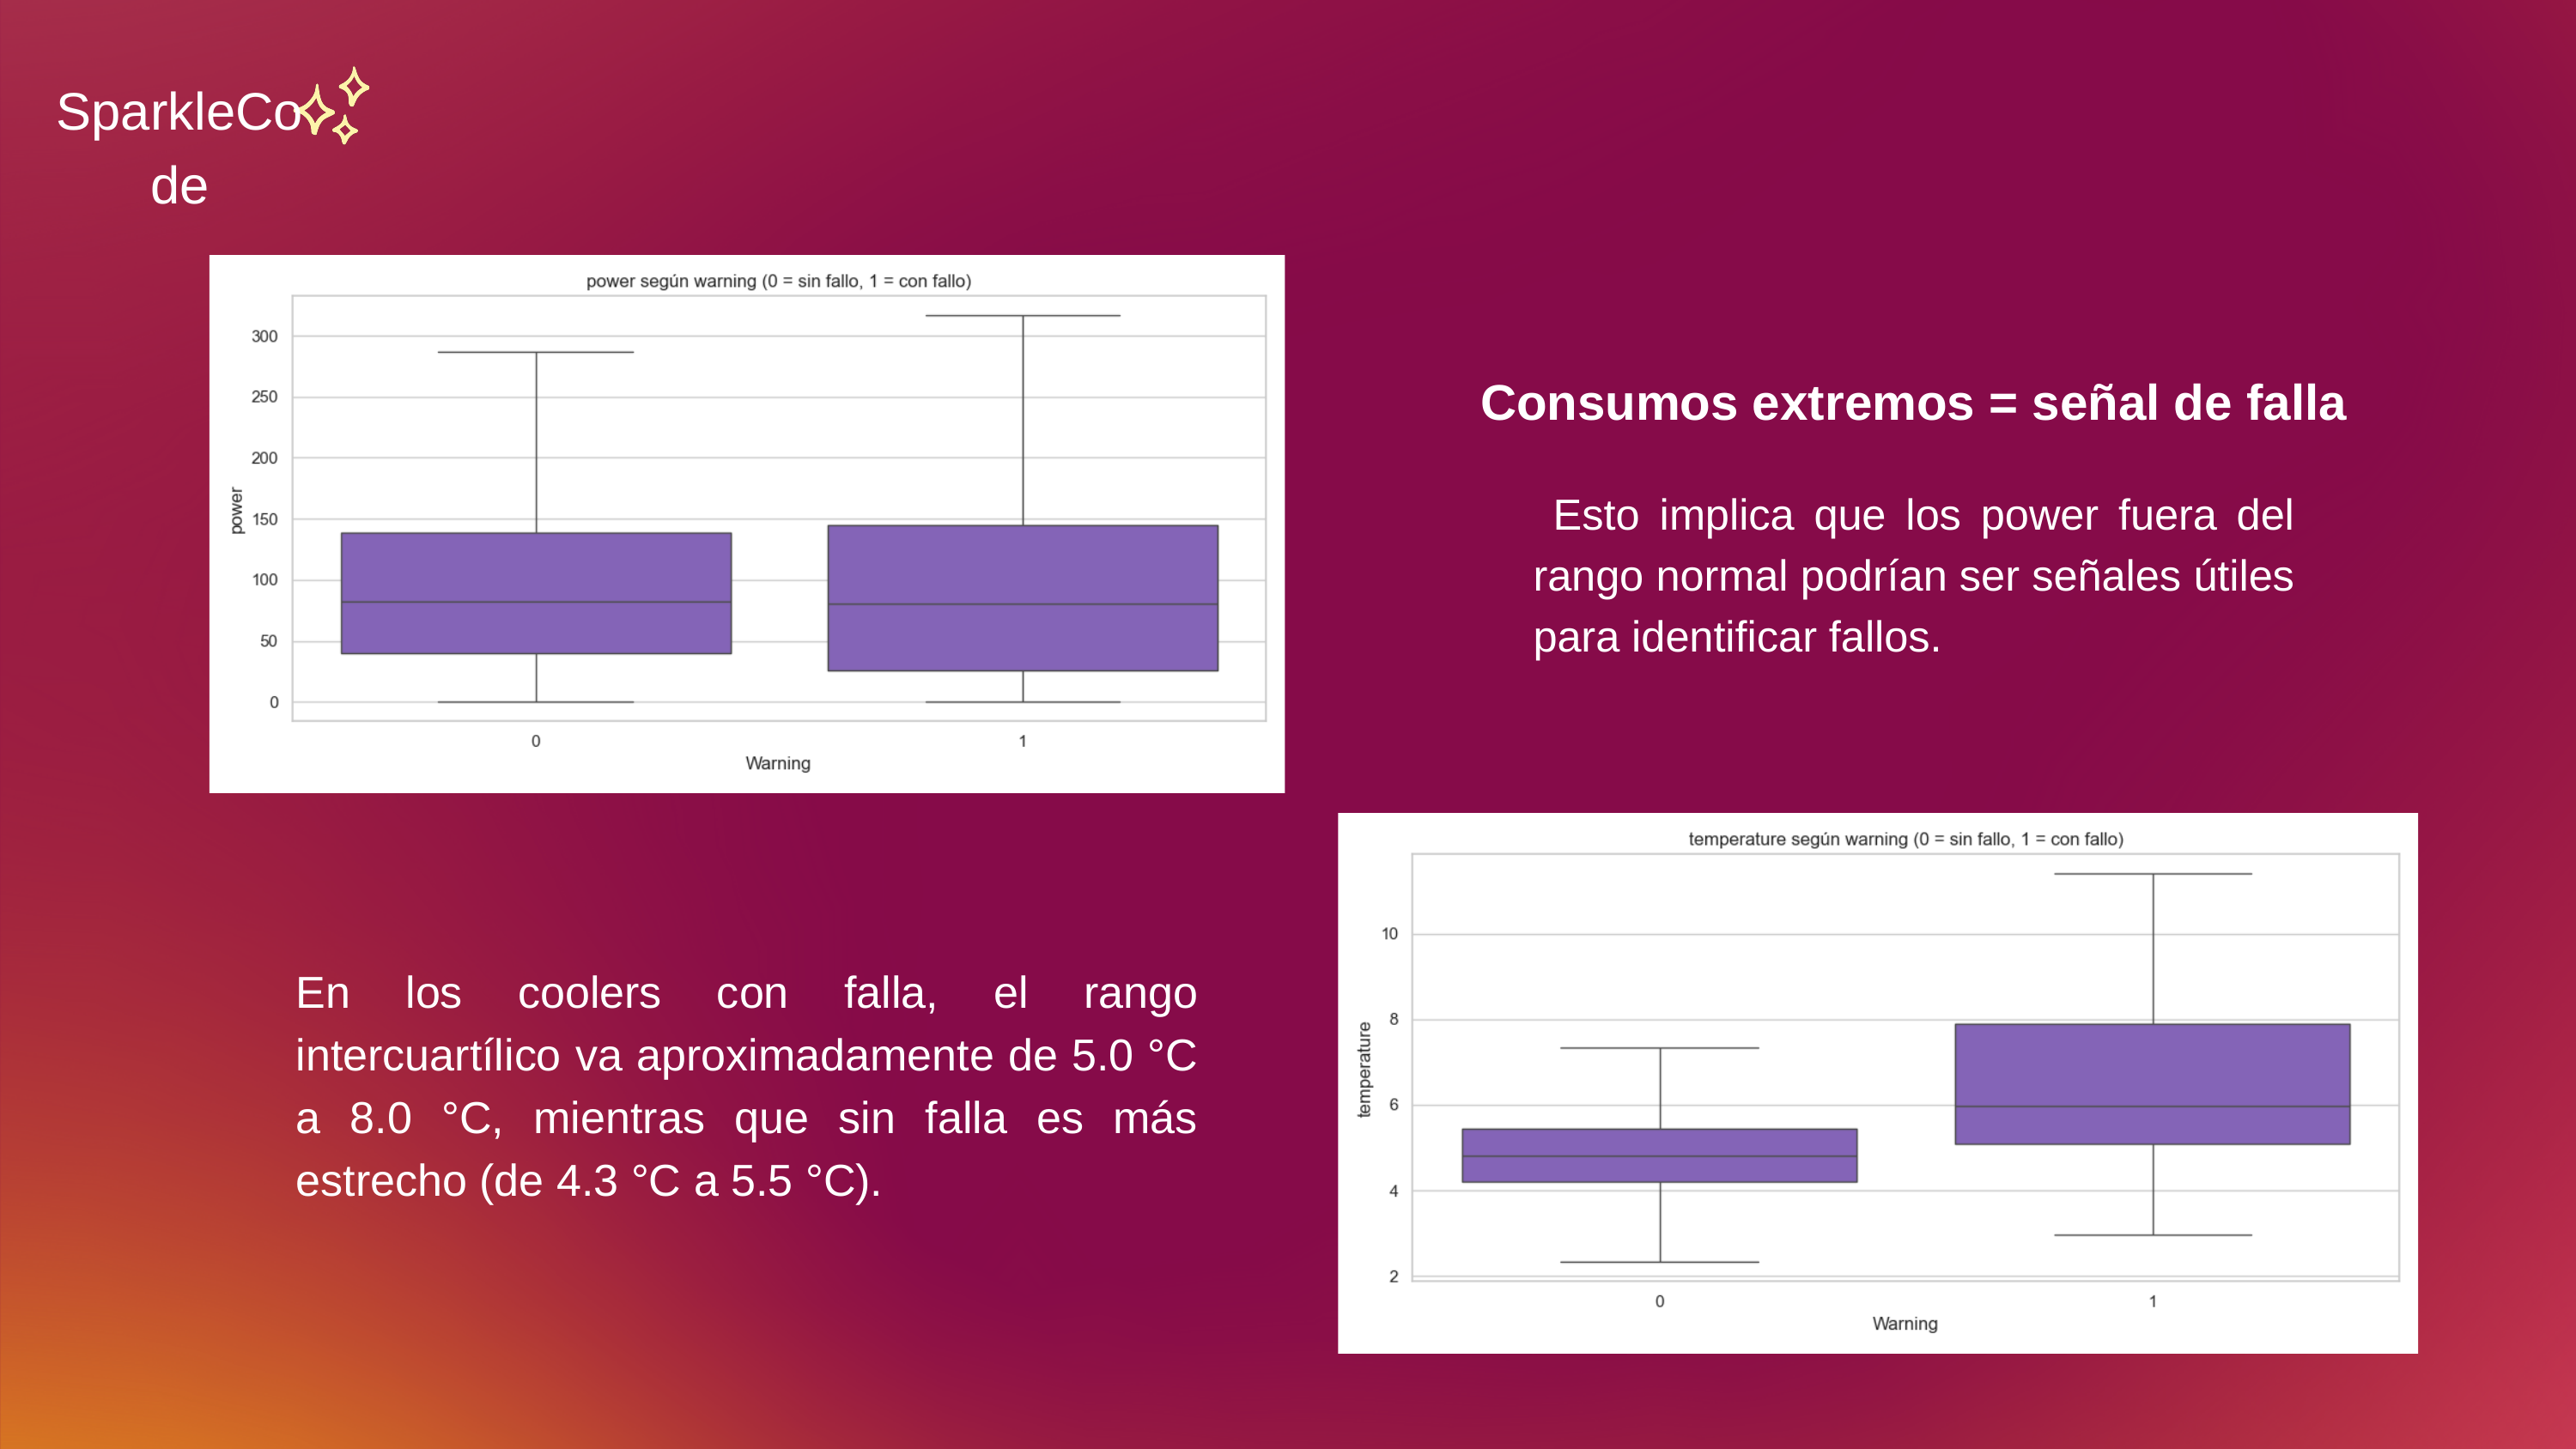

SparkleCode

Consumos extremos = señal de falla
 Esto implica que los power fuera del rango normal podrían ser señales útiles para identificar fallos.

En los coolers con falla, el rango intercuartílico va aproximadamente de 5.0 °C a 8.0 °C, mientras que sin falla es más estrecho (de 4.3 °C a 5.5 °C).